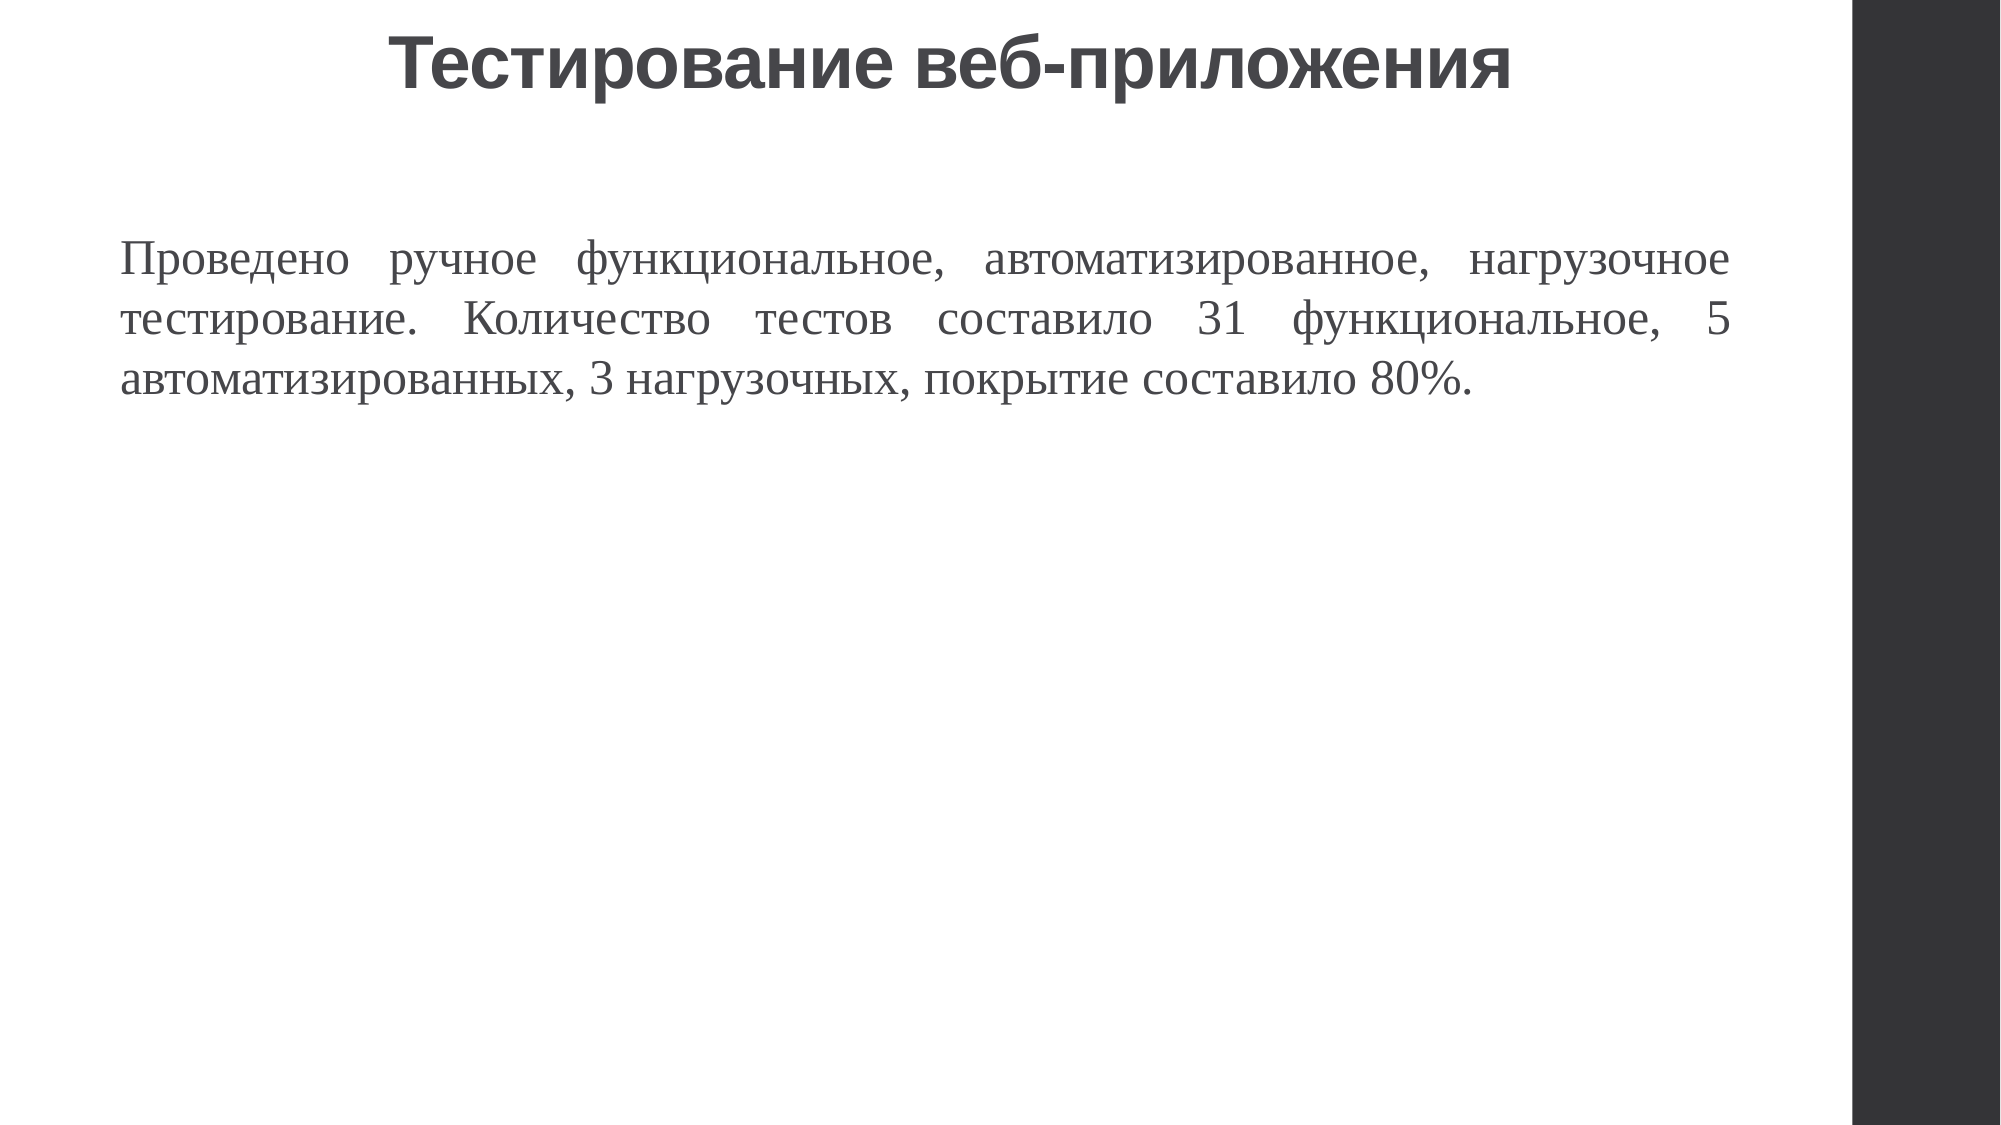

Тестирование веб-приложения
Проведено ручное функциональное, автоматизированное, нагрузочное тестирование. Количество тестов составило 31 функциональное, 5 автоматизированных, 3 нагрузочных, покрытие составило 80%.